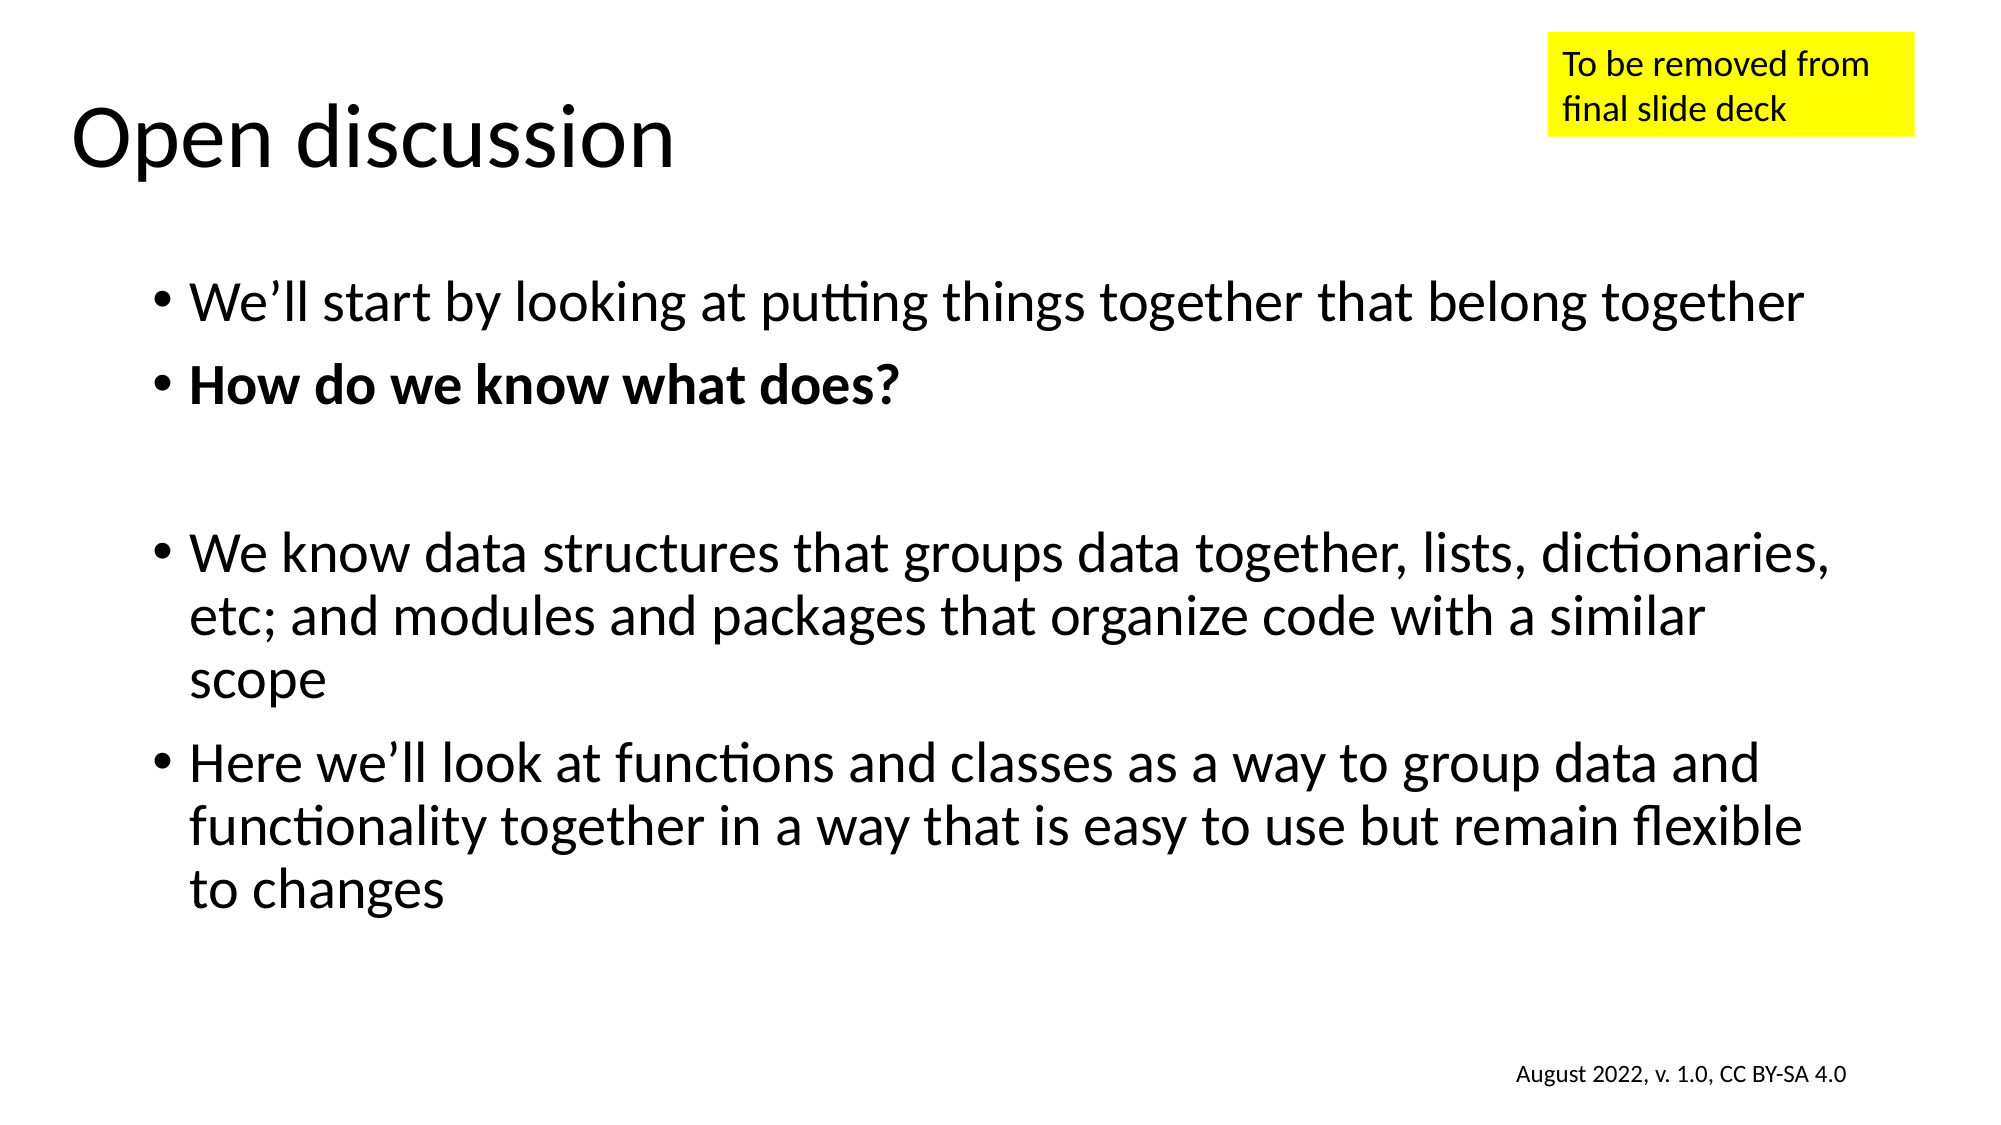

To be removed from final slide deck
# Open discussion
We’ll start by looking at putting things together that belong together
How do we know what does?

We know data structures that groups data together, lists, dictionaries, etc; and modules and packages that organize code with a similar scope
Here we’ll look at functions and classes as a way to group data and functionality together in a way that is easy to use but remain flexible to changes
August 2022, v. 1.0, CC BY-SA 4.0